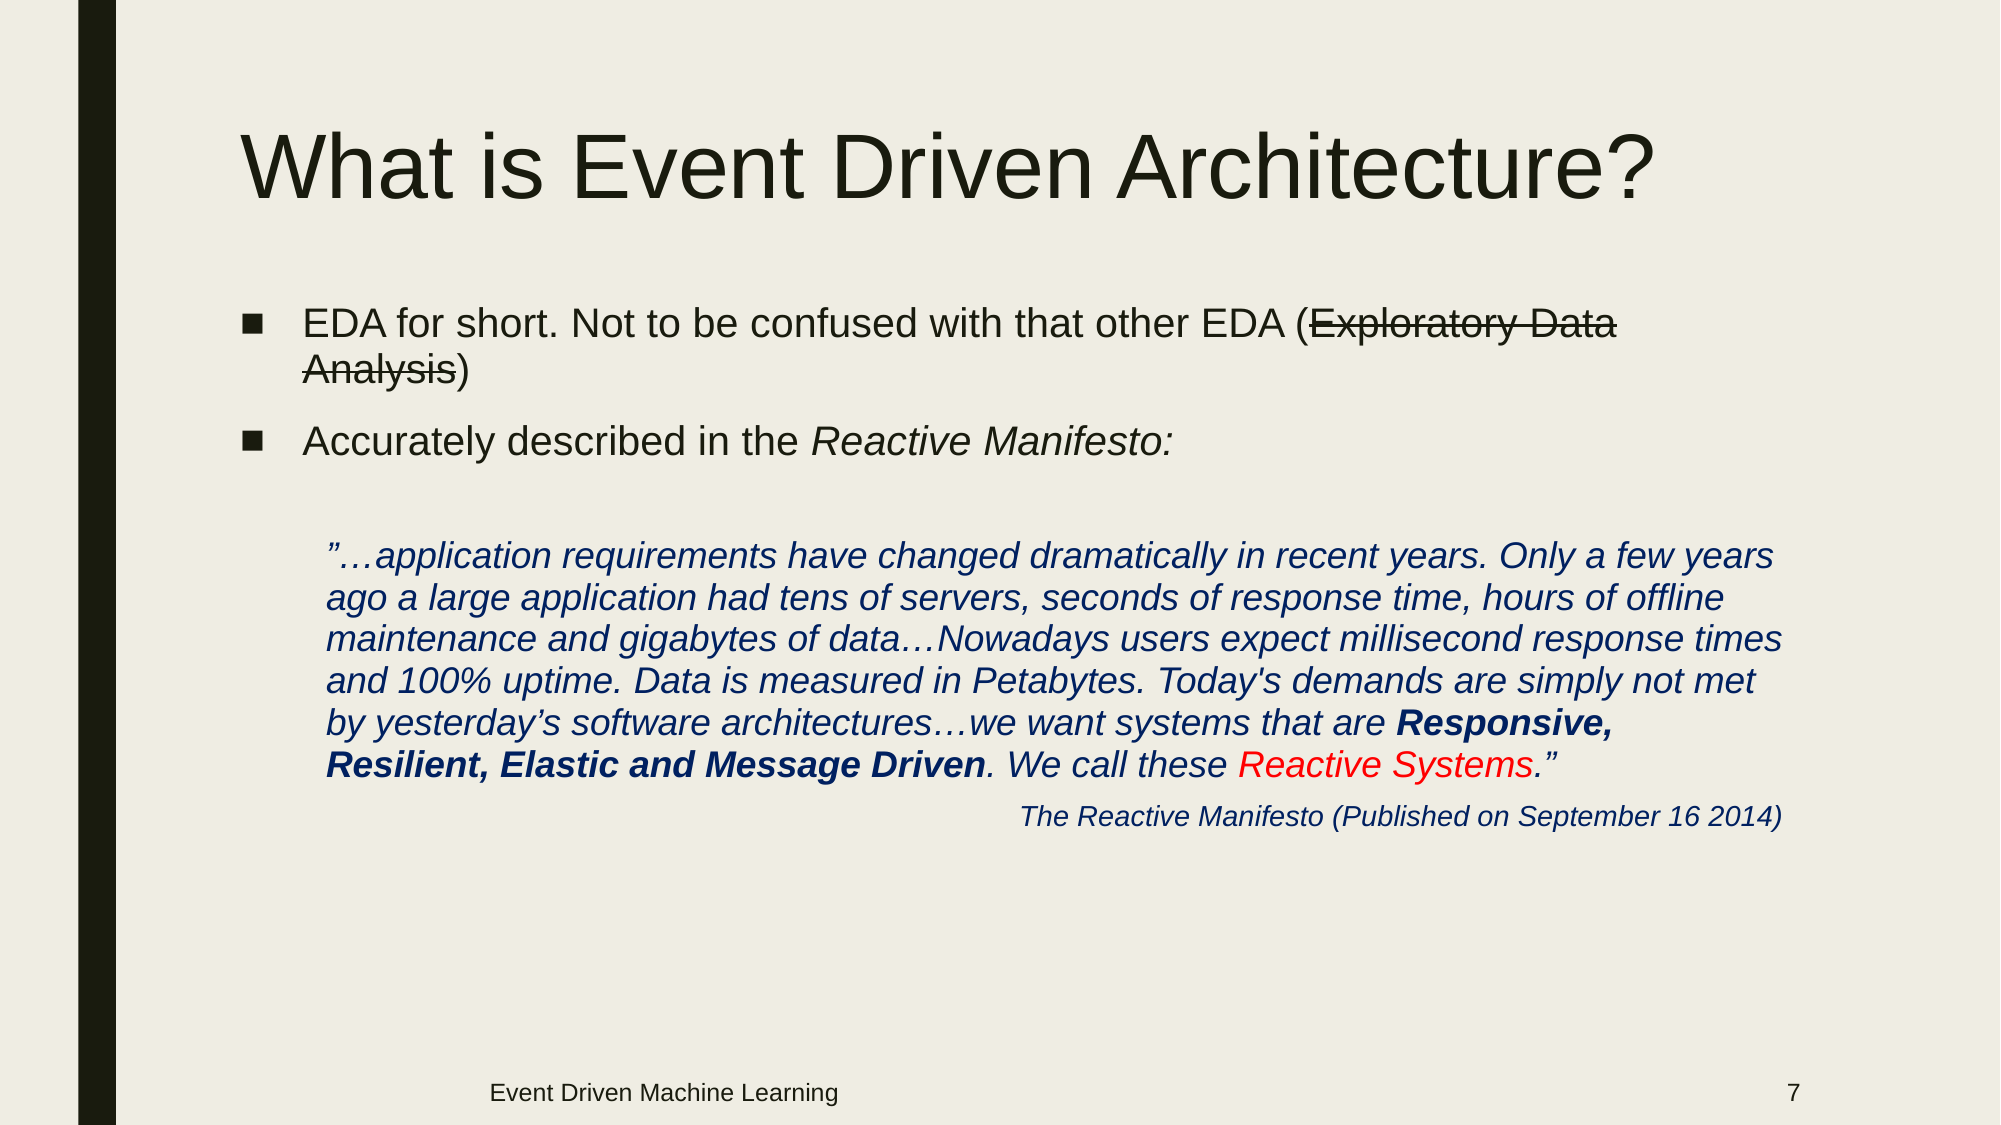

# What is Event Driven Architecture?
EDA for short. Not to be confused with that other EDA (Exploratory Data Analysis)
Accurately described in the Reactive Manifesto:

”…application requirements have changed dramatically in recent years. Only a few years ago a large application had tens of servers, seconds of response time, hours of offline maintenance and gigabytes of data…Nowadays users expect millisecond response times and 100% uptime. Data is measured in Petabytes. Today's demands are simply not met by yesterday’s software architectures…we want systems that are Responsive, Resilient, Elastic and Message Driven. We call these Reactive Systems.”
The Reactive Manifesto (Published on September 16 2014)
Event Driven Machine Learning
7